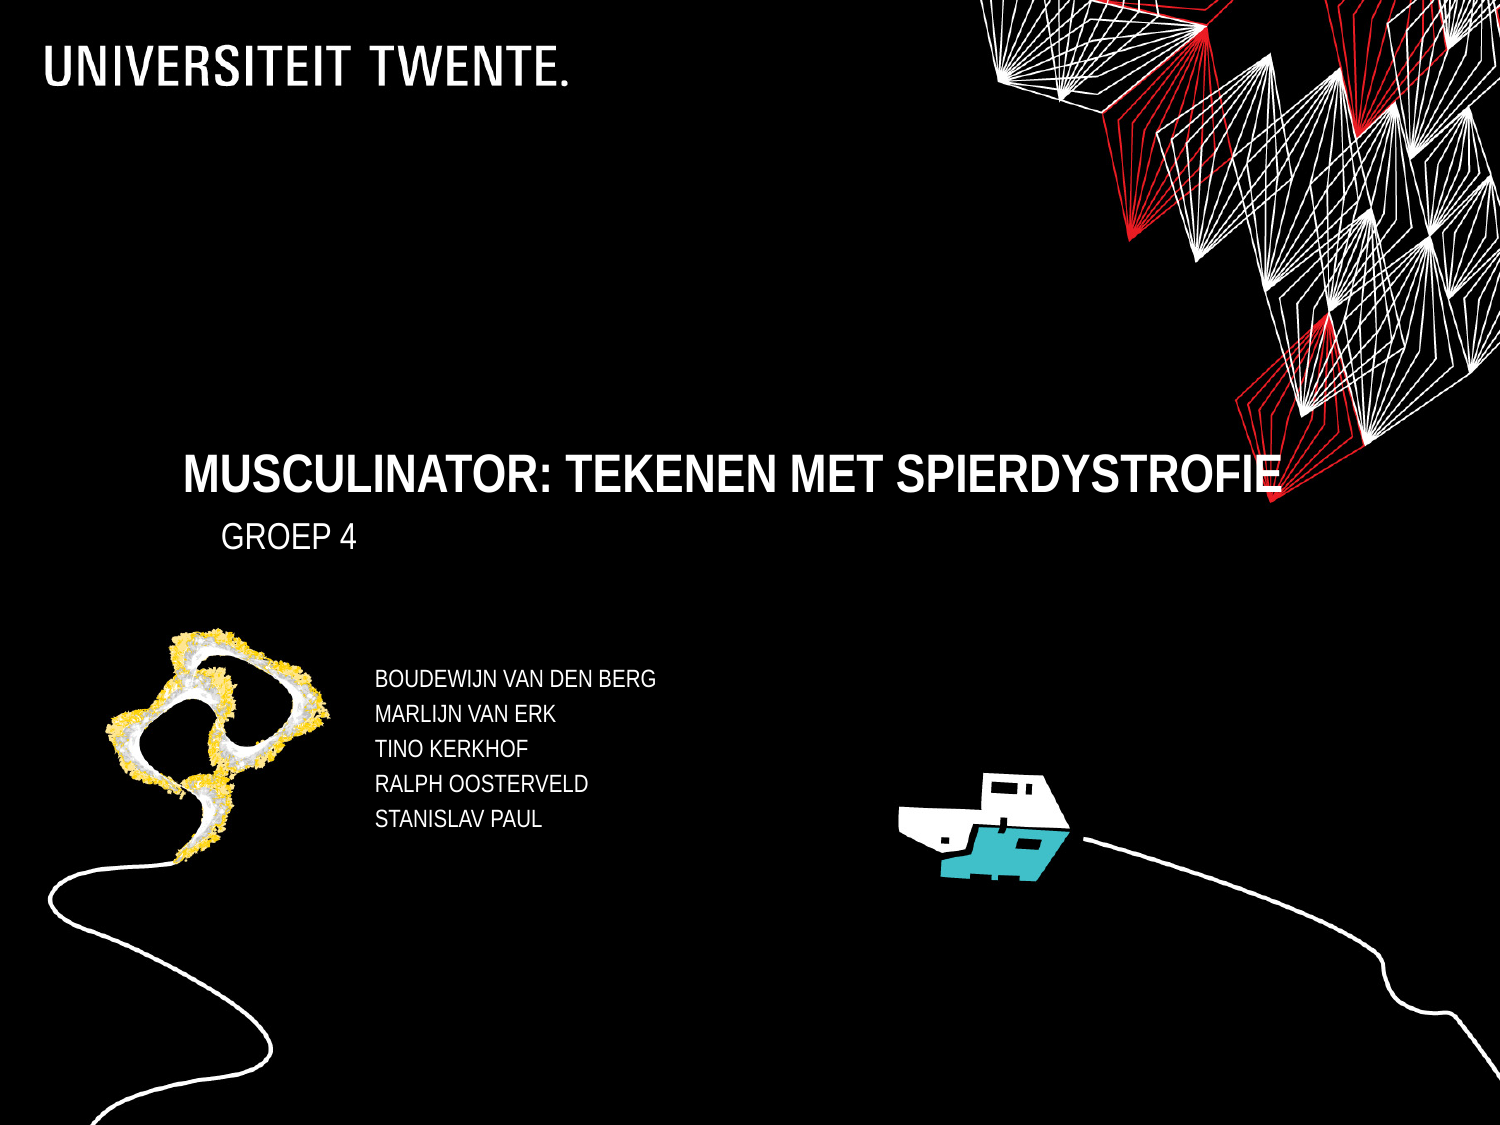

# Musculinator: Tekenen met spierdystrofie
Groep 4
Boudewijn van den Berg
Marlijn van erk
Tino kerkhof
Ralph oosterveld
Stanislav Paul